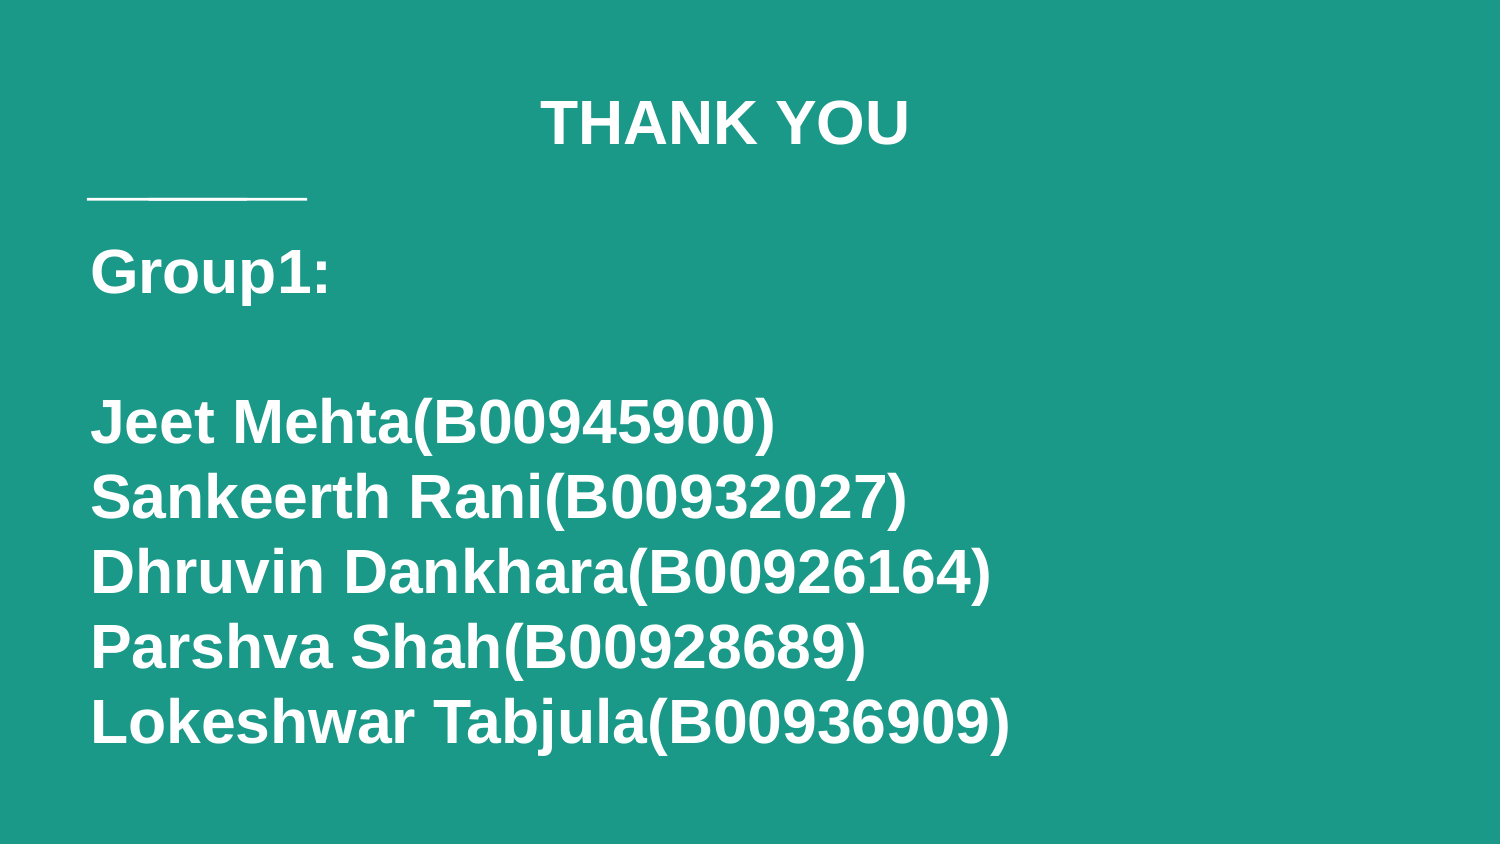

# THANK YOU Group1: Jeet Mehta(B00945900) Sankeerth Rani(B00932027) Dhruvin Dankhara(B00926164) Parshva Shah(B00928689) Lokeshwar Tabjula(B00936909)